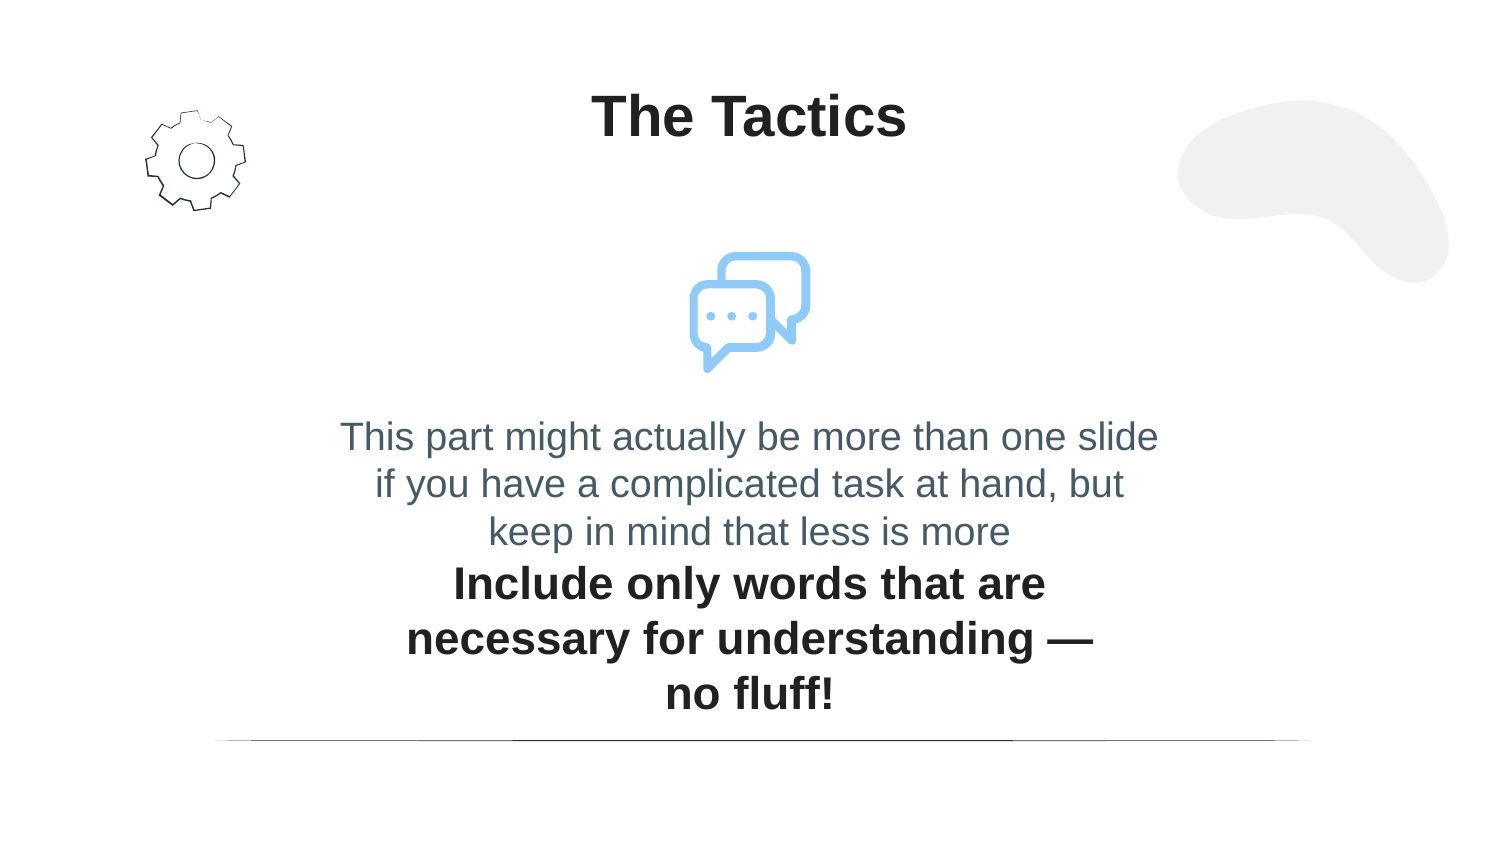

# The Tactics

This part might actually be more than one slide if you have a complicated task at hand, but keep in mind that less is more
Include only words that are necessary for understanding — no fluff!